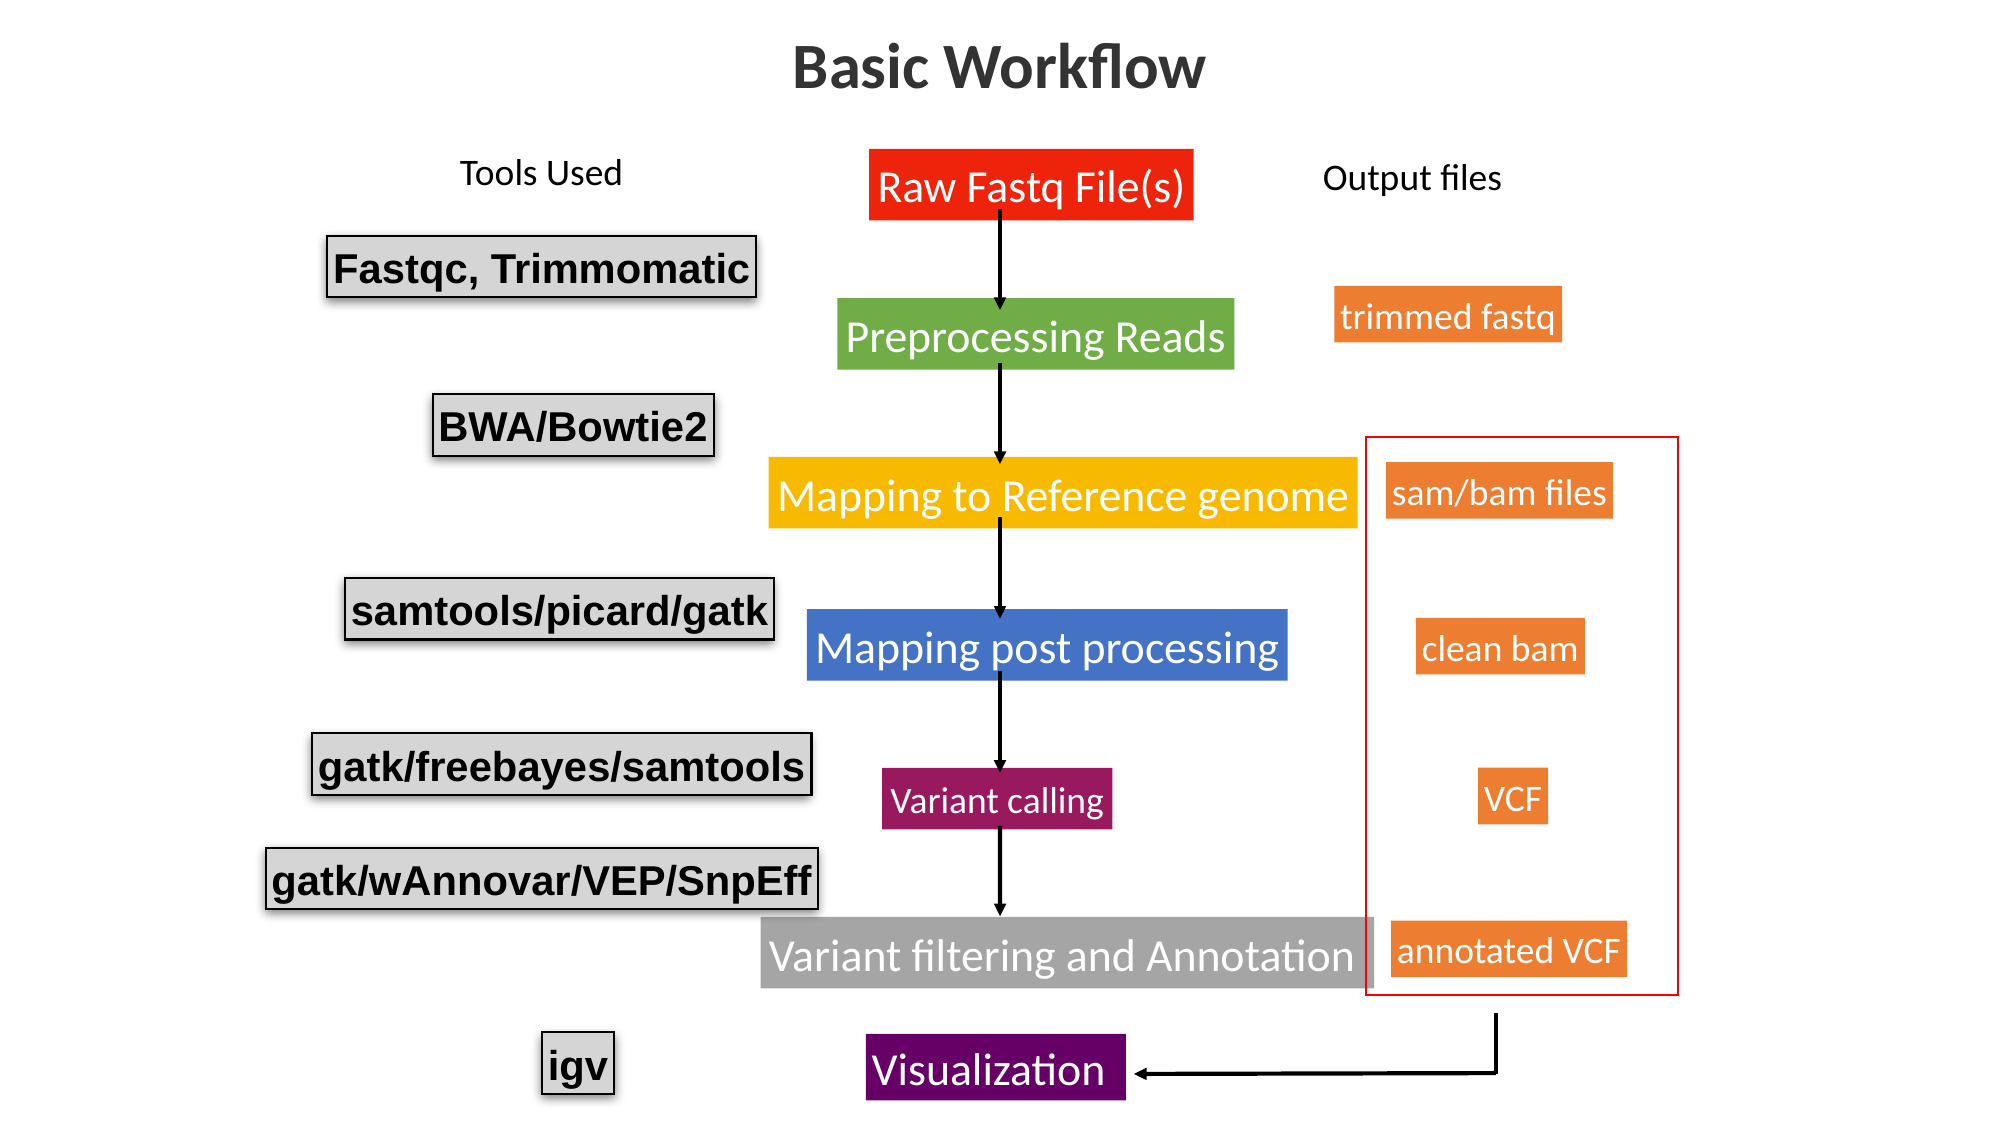

Basic Workflow
Tools Used
Output files
Raw Fastq File(s)

Preprocessing Reads

Mapping to Reference genome

Mapping post processing
Variant calling
Variant filtering and Annotation

Fastqc, Trimmomatic
trimmed fastq
BWA/Bowtie2

sam/bam files
samtools/picard/gatk
clean bam
gatk/freebayes/samtools
VCF
gatk/wAnnovar/VEP/SnpEff
annotated VCF

igv
Visualization